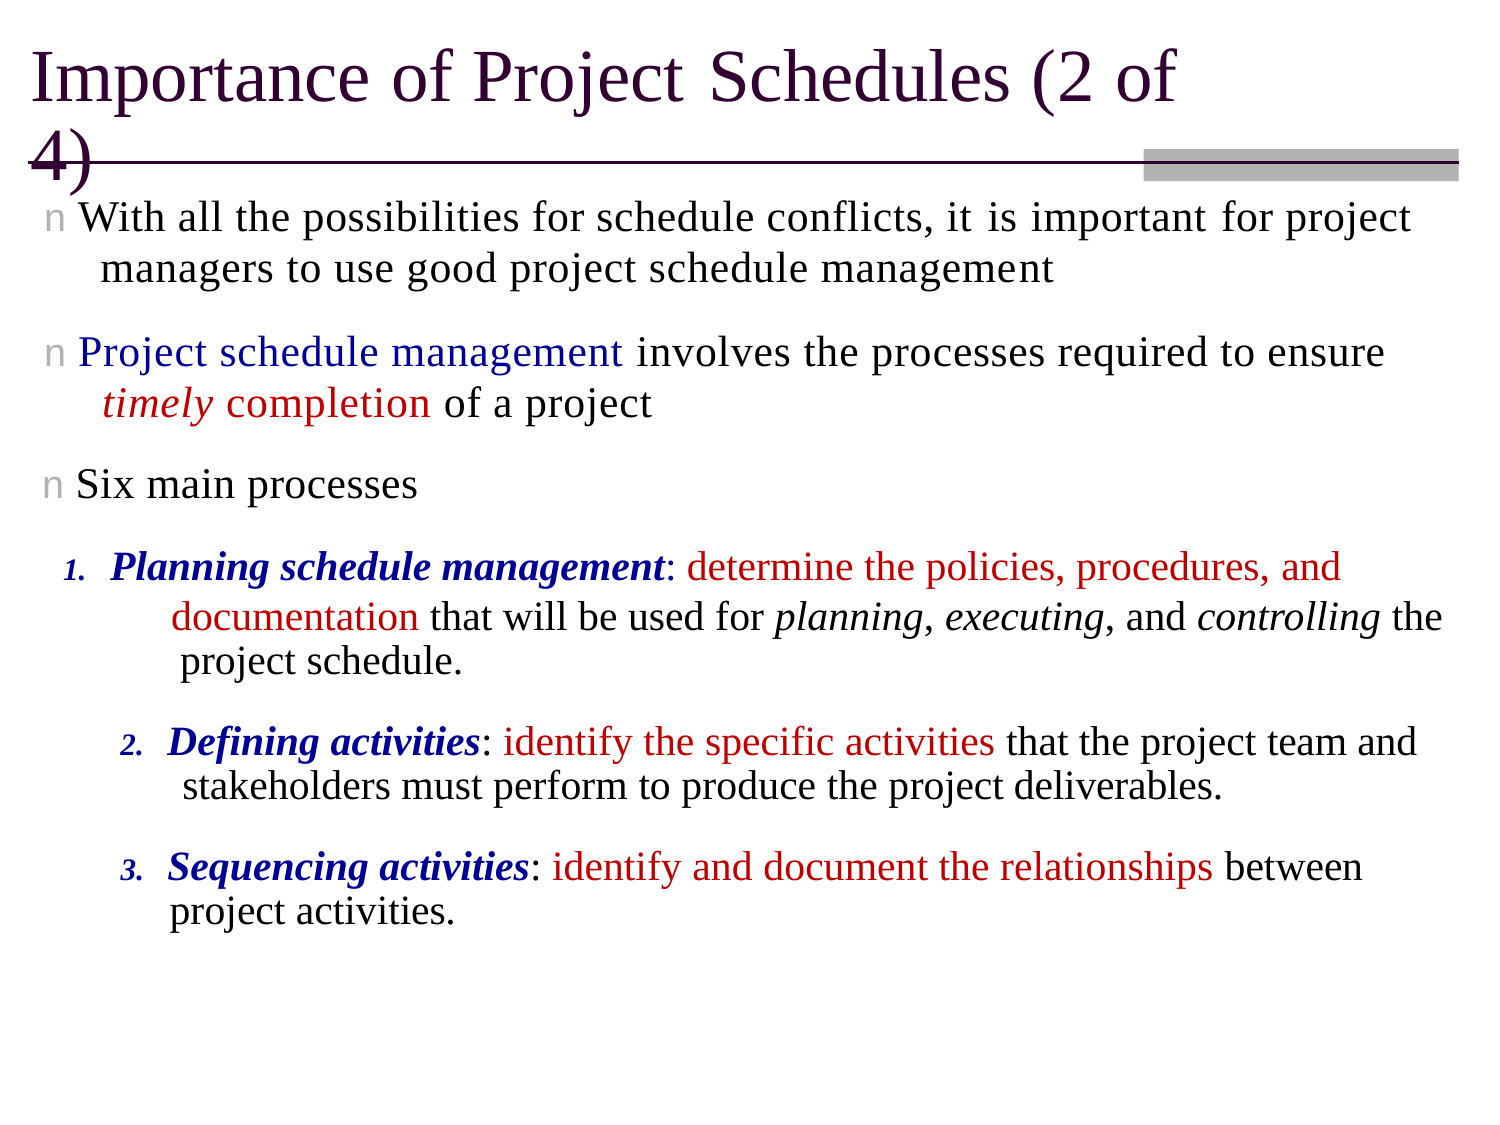

Importance of Project Schedules (2 of 4)

n With all the possibilities for schedule conflicts, it is important for project        managers to use good project schedule management
n Project schedule management involves the processes required to ensure          timely completion of a project
n Six main processes
1.   Planning schedule management: determine the policies, procedures, and
documentation that will be used for planning, executing, and controlling the        project schedule.
2.   Defining activities: identify the specific activities that the project team and          stakeholders must perform to produce the project deliverables.
3.   Sequencing activities: identify and document the relationships between               project activities.

4